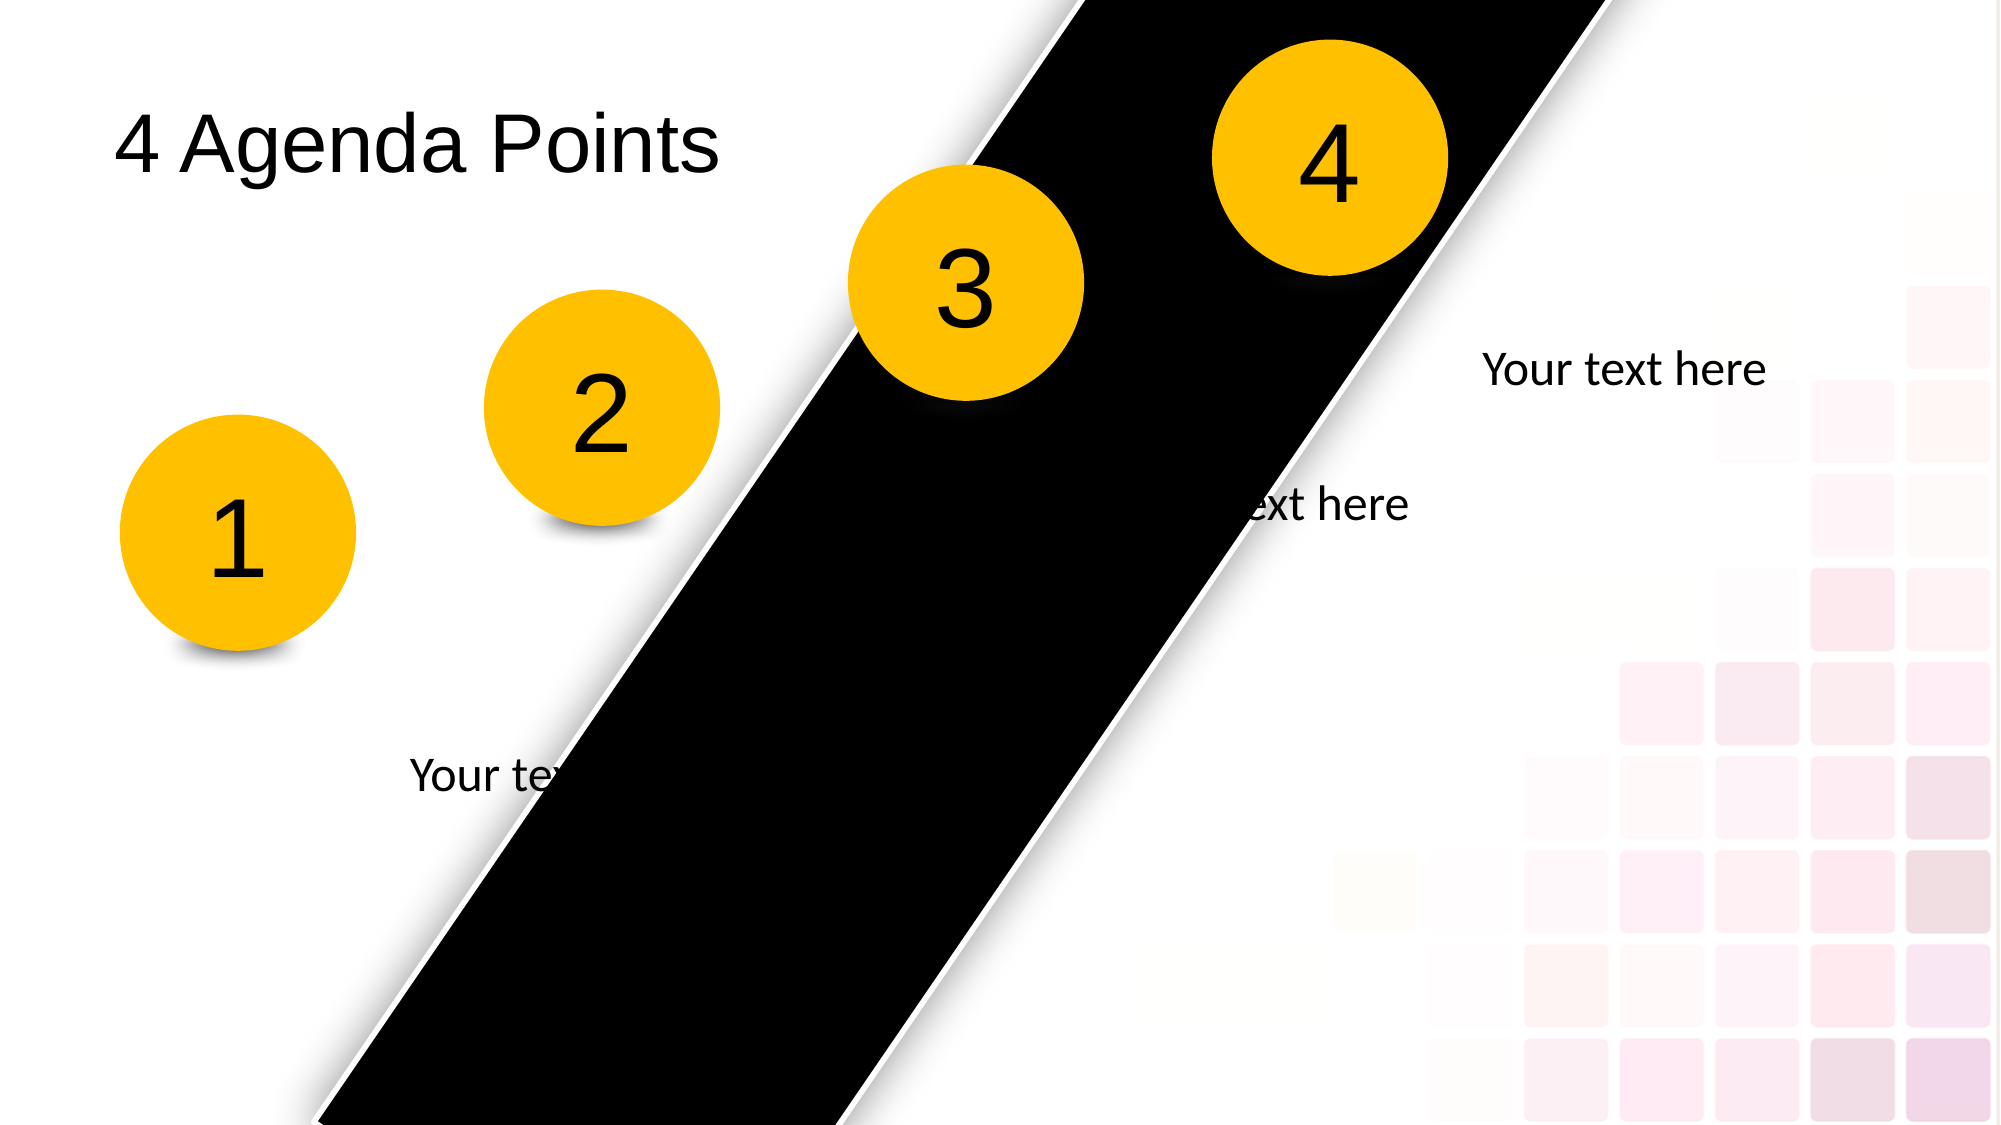

4

# 4 Agenda Points
3

2

Your text here
1

Your text here
Your text here
Your text here